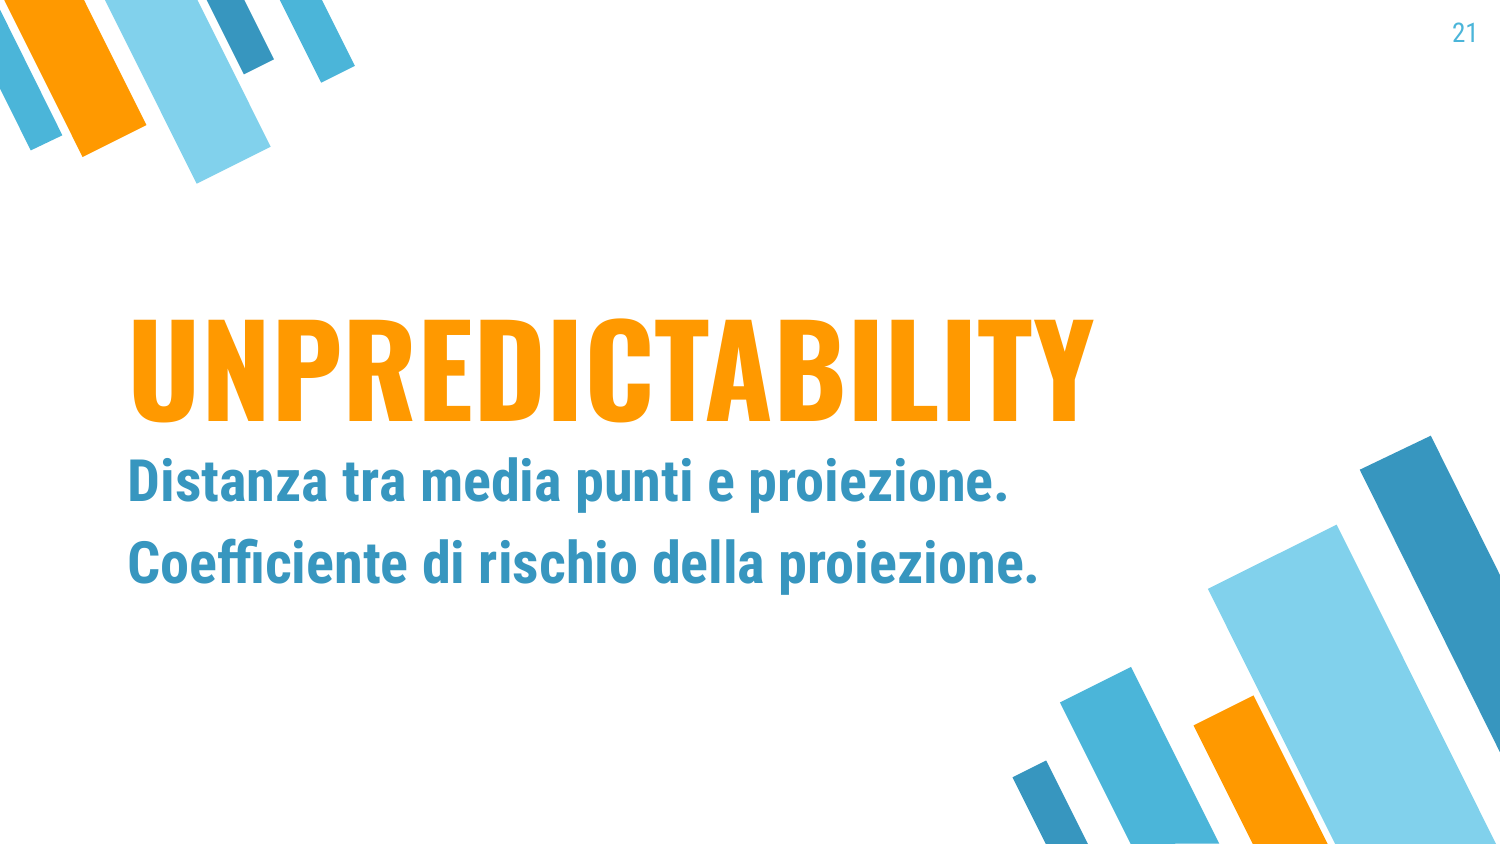

21
UNPREDICTABILITY
Distanza tra media punti e proiezione.
Coefficiente di rischio della proiezione.